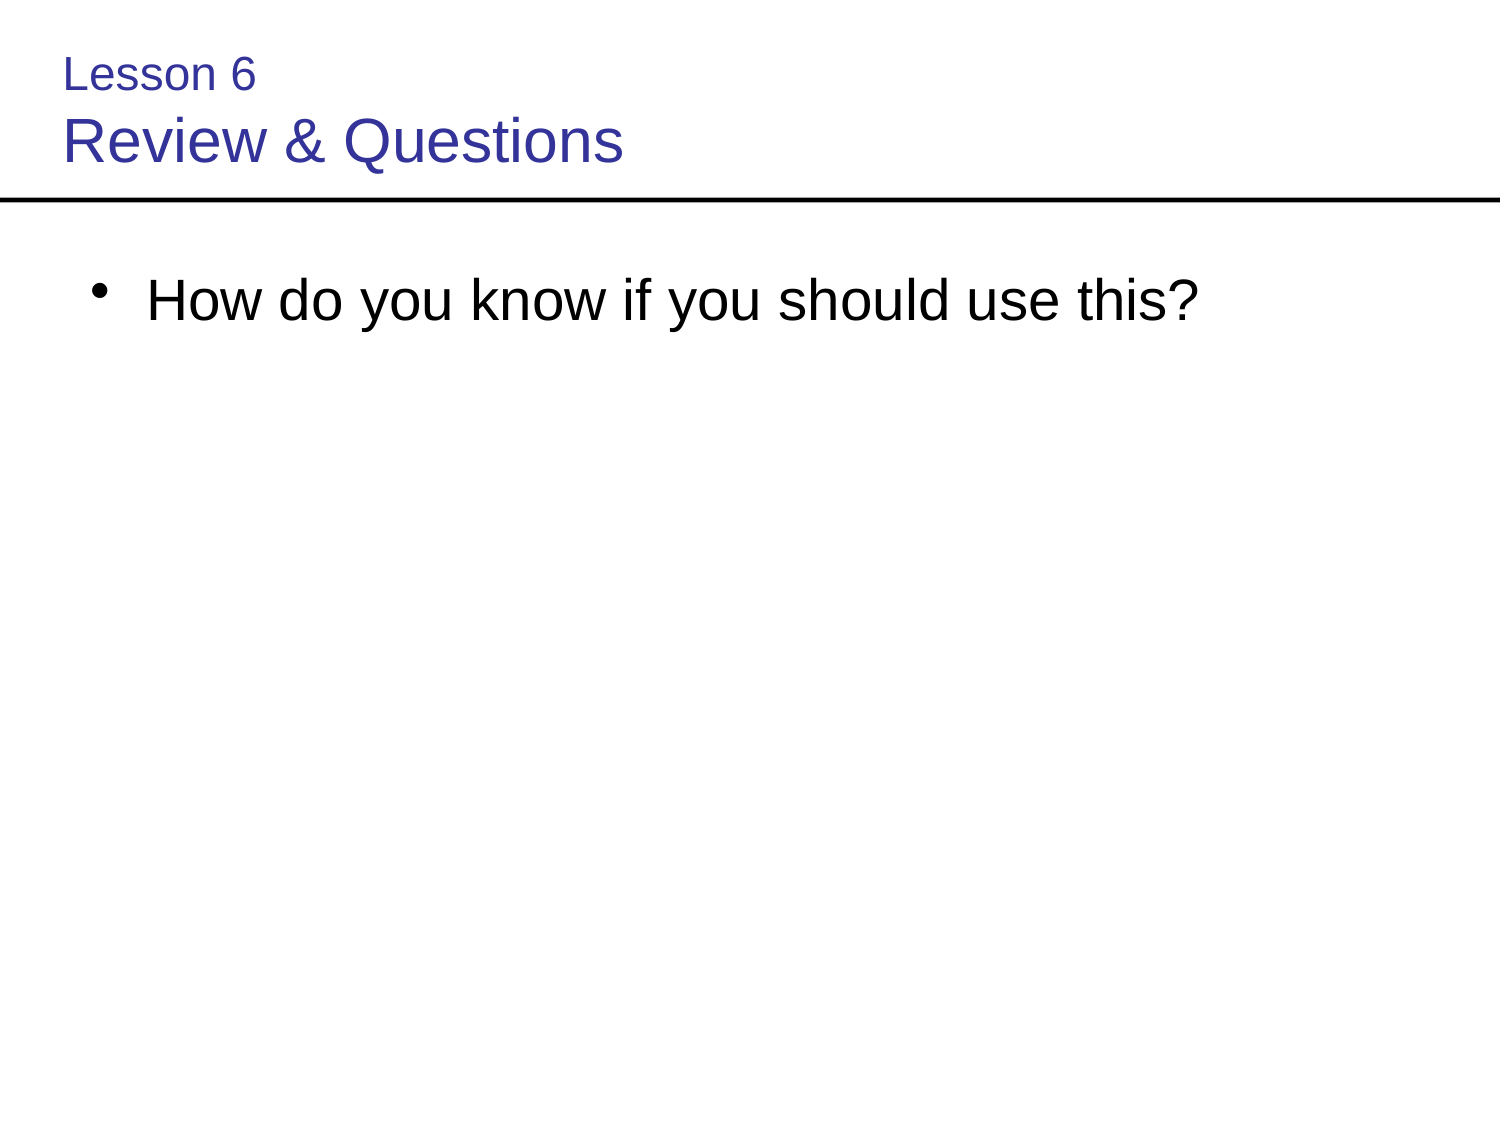

# Lesson 6 Review & Questions
How do you know if you should use this?